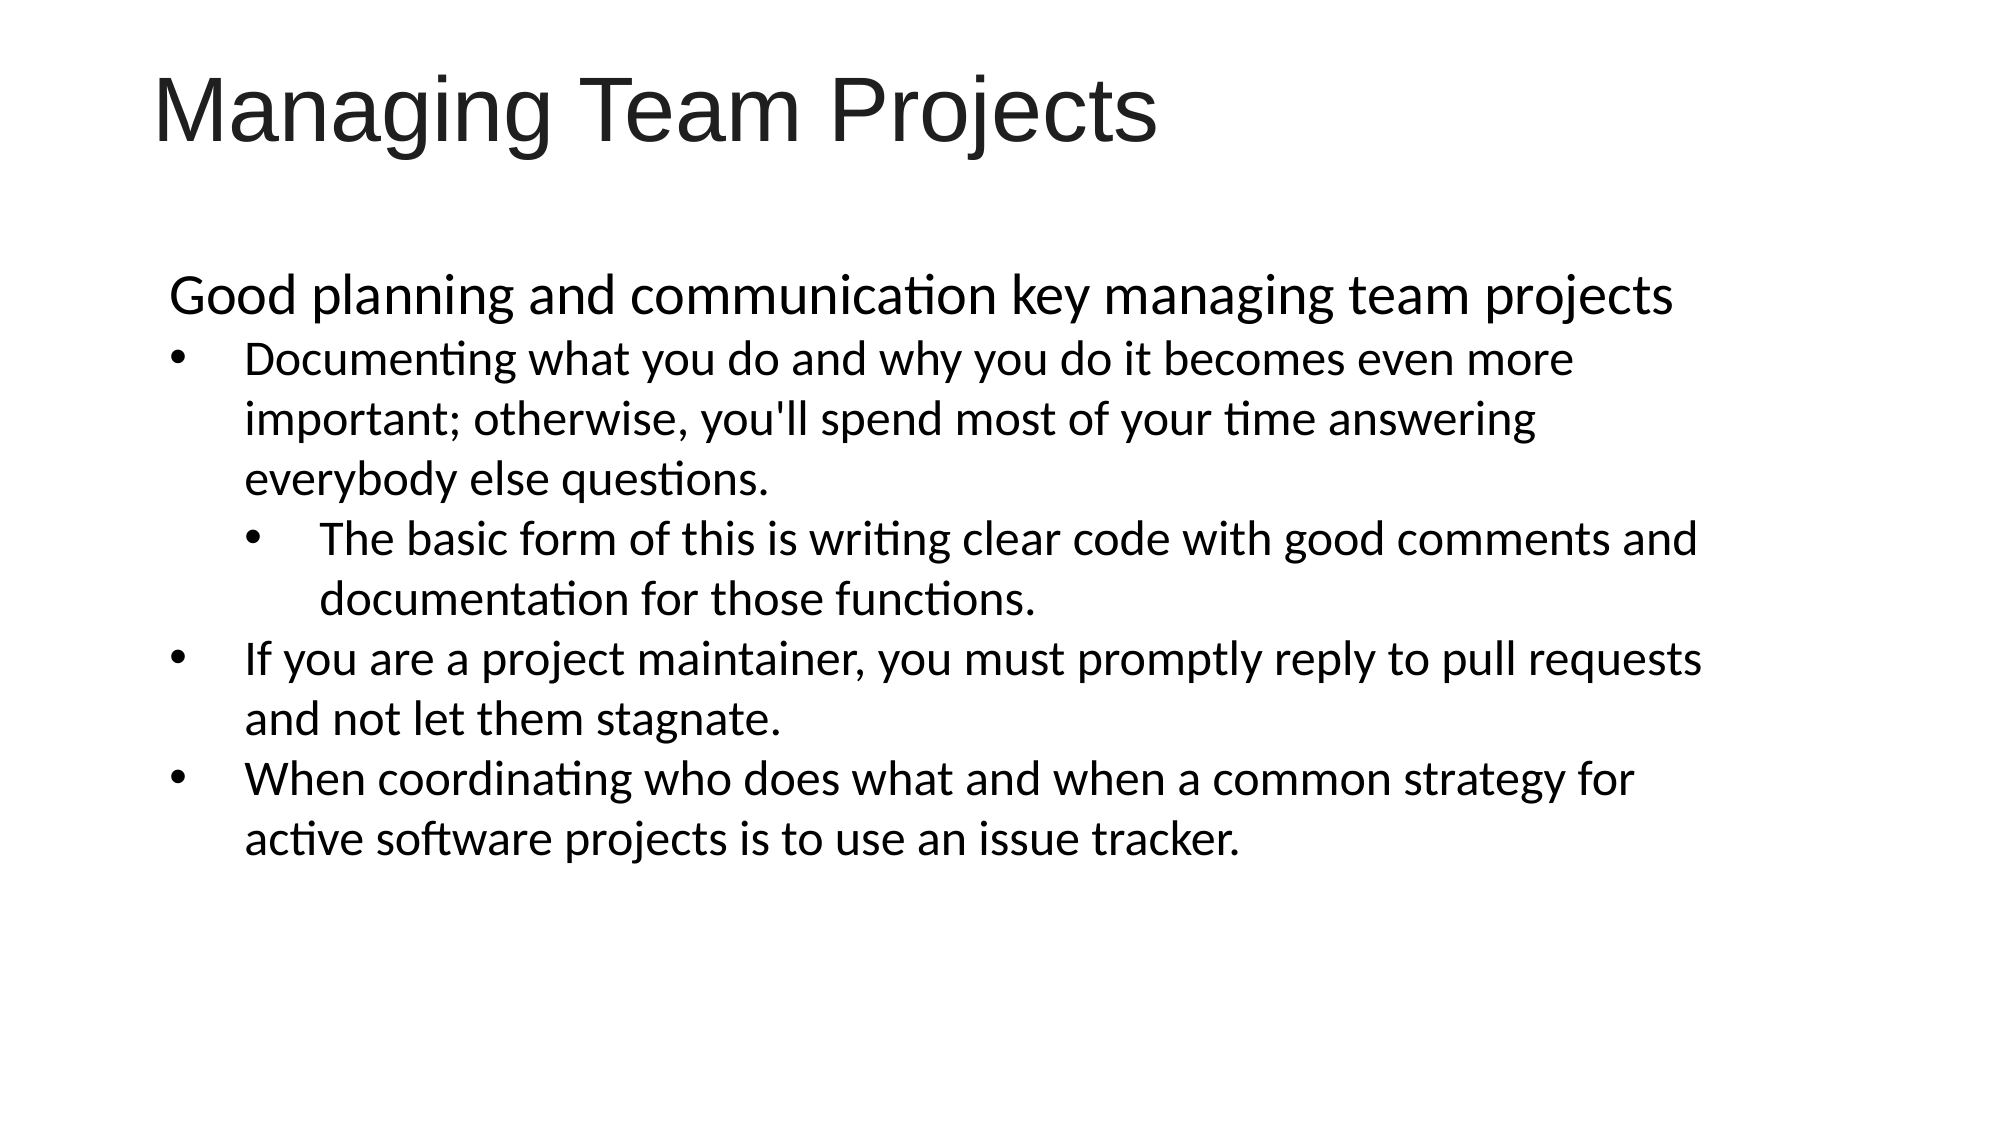

# Managing Team Projects
Good planning and communication key managing team projects
Documenting what you do and why you do it becomes even more important; otherwise, you'll spend most of your time answering everybody else questions.
The basic form of this is writing clear code with good comments and documentation for those functions.
If you are a project maintainer, you must promptly reply to pull requests and not let them stagnate.
When coordinating who does what and when a common strategy for active software projects is to use an issue tracker.